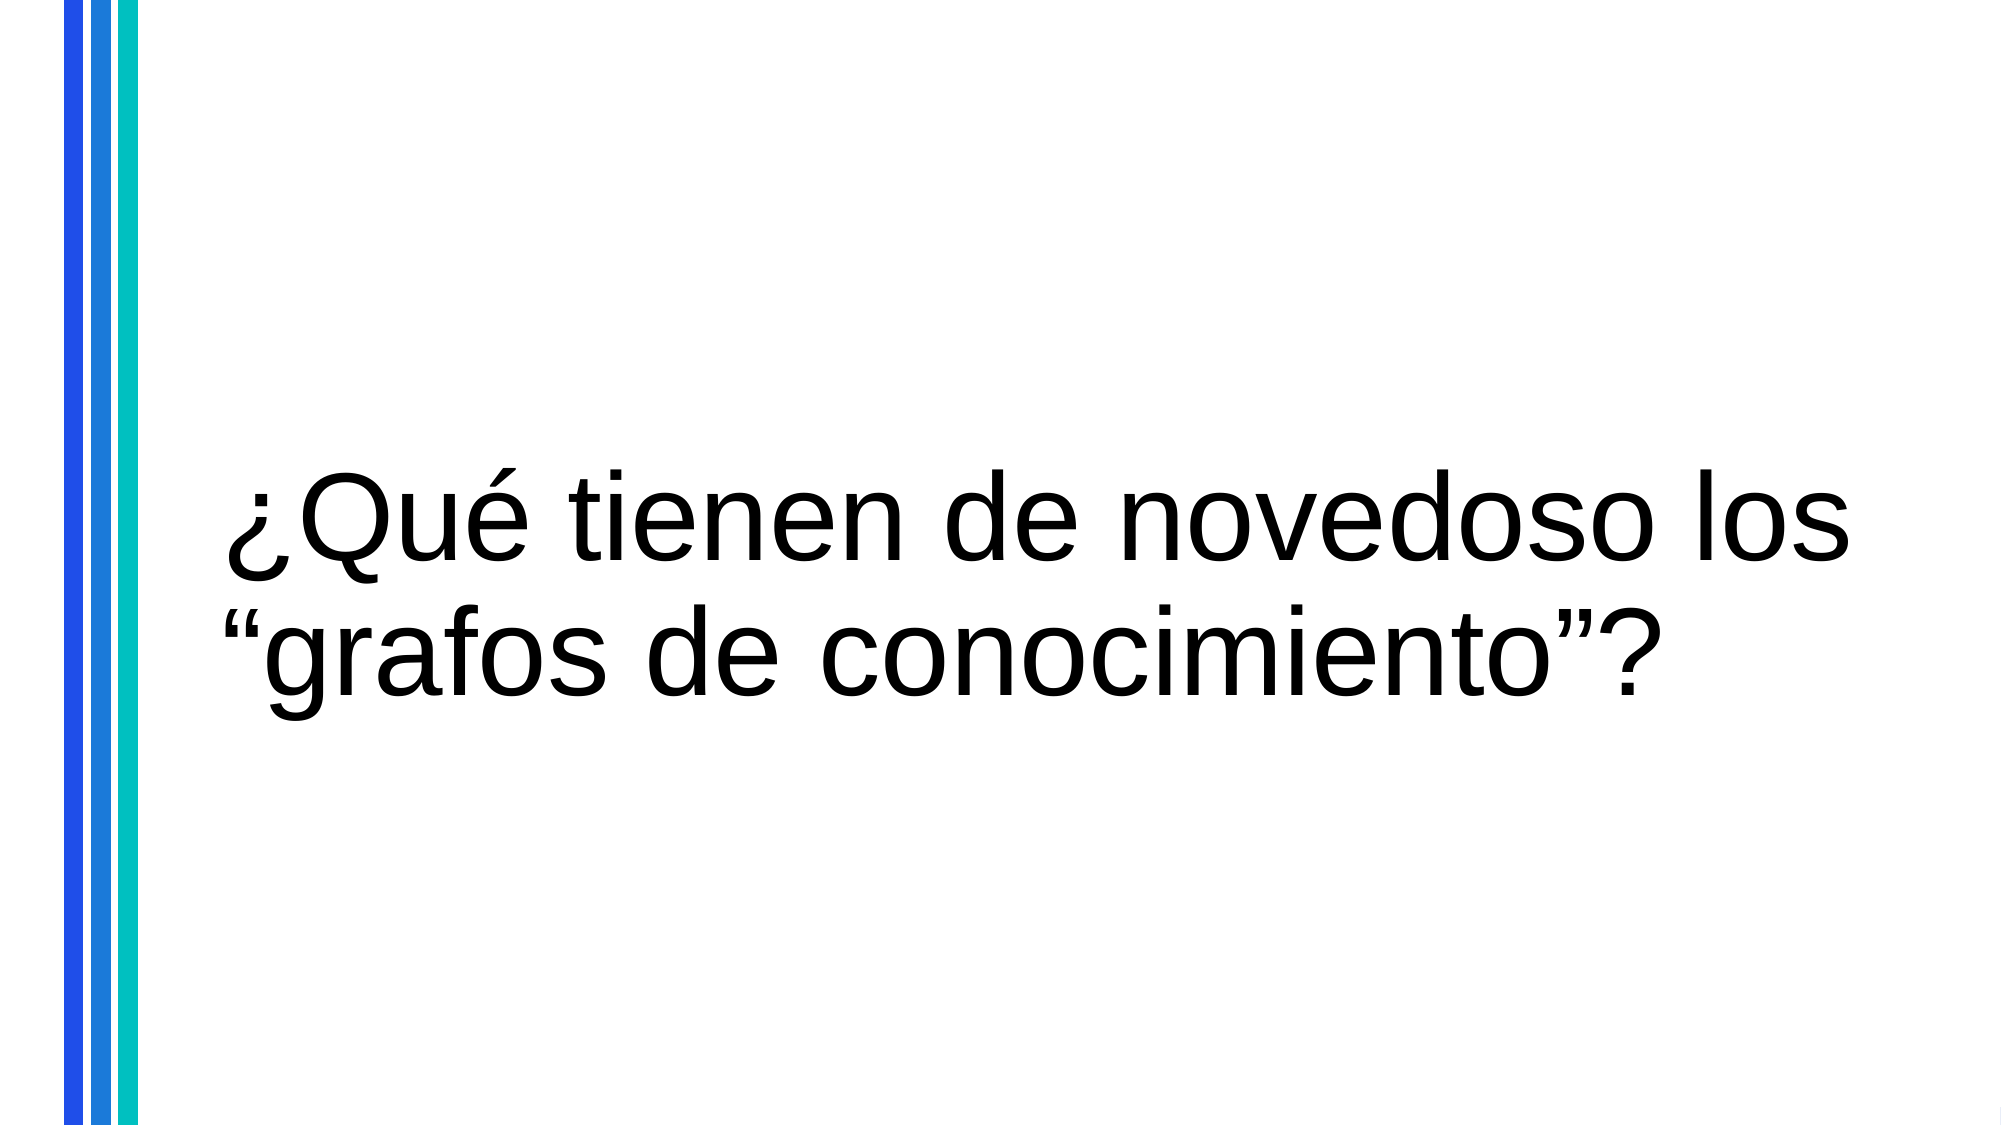

# ¿Qué tienen de novedoso los	“grafos de conocimiento”?